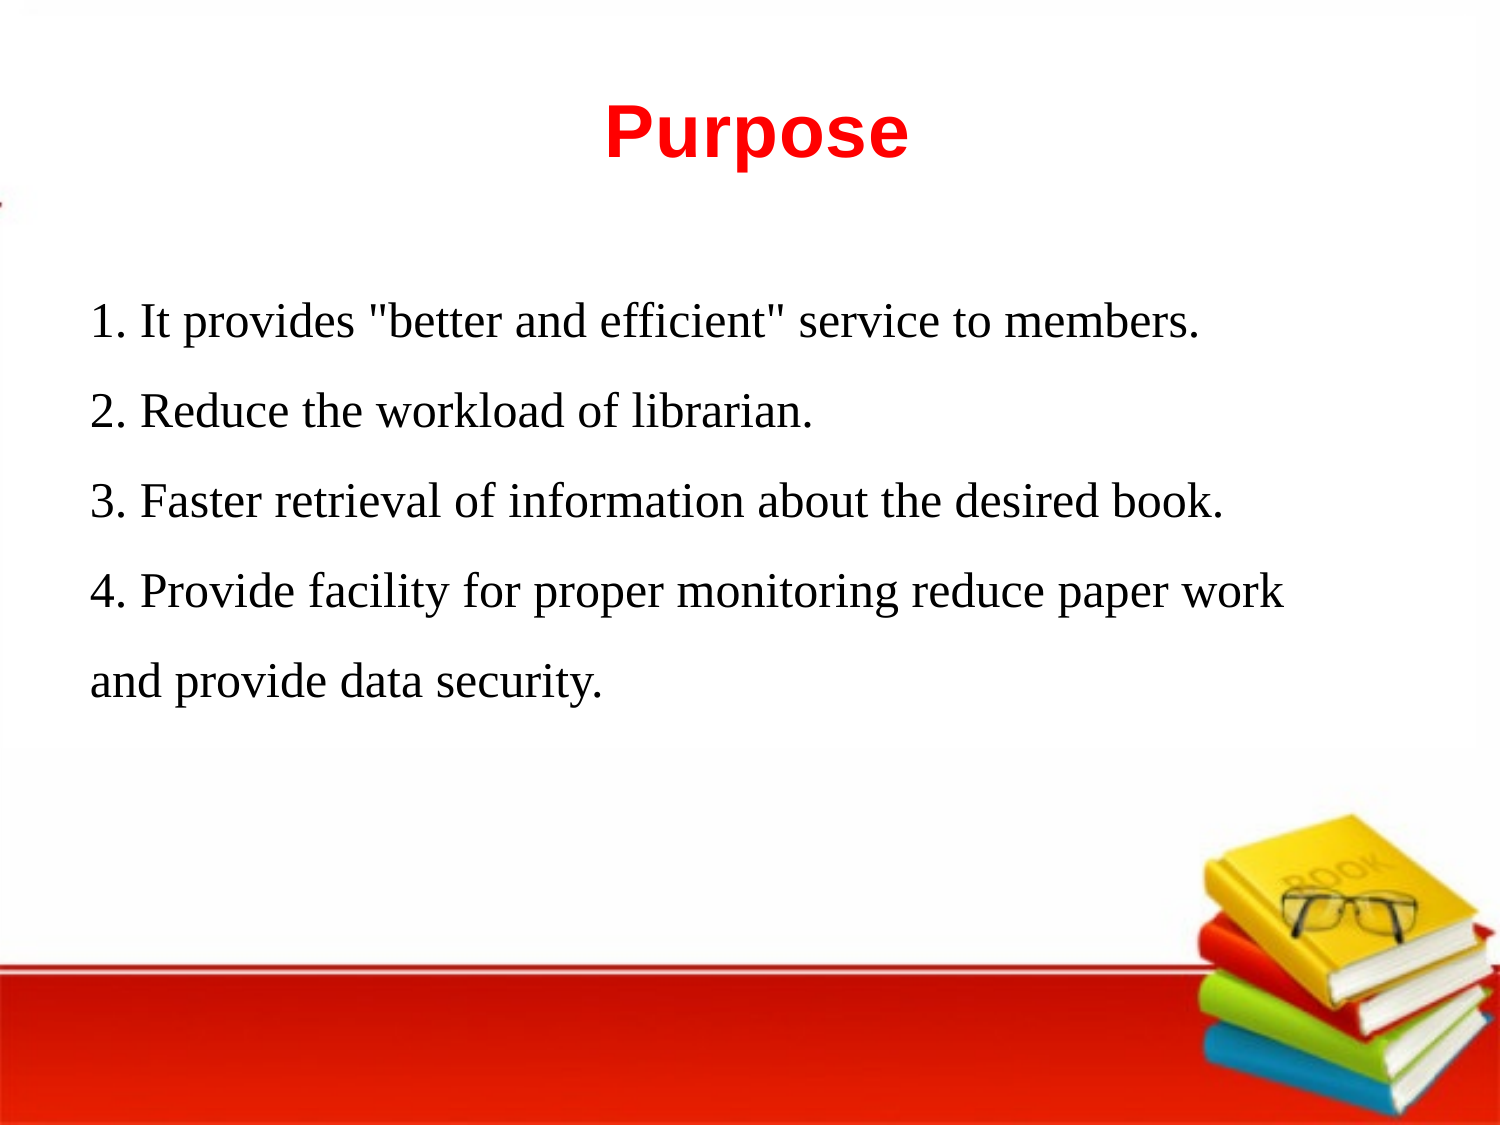

Purpose
1. It provides "better and efficient" service to members.
2. Reduce the workload of librarian.
3. Faster retrieval of information about the desired book.
4. Provide facility for proper monitoring reduce paper work
and provide data security.